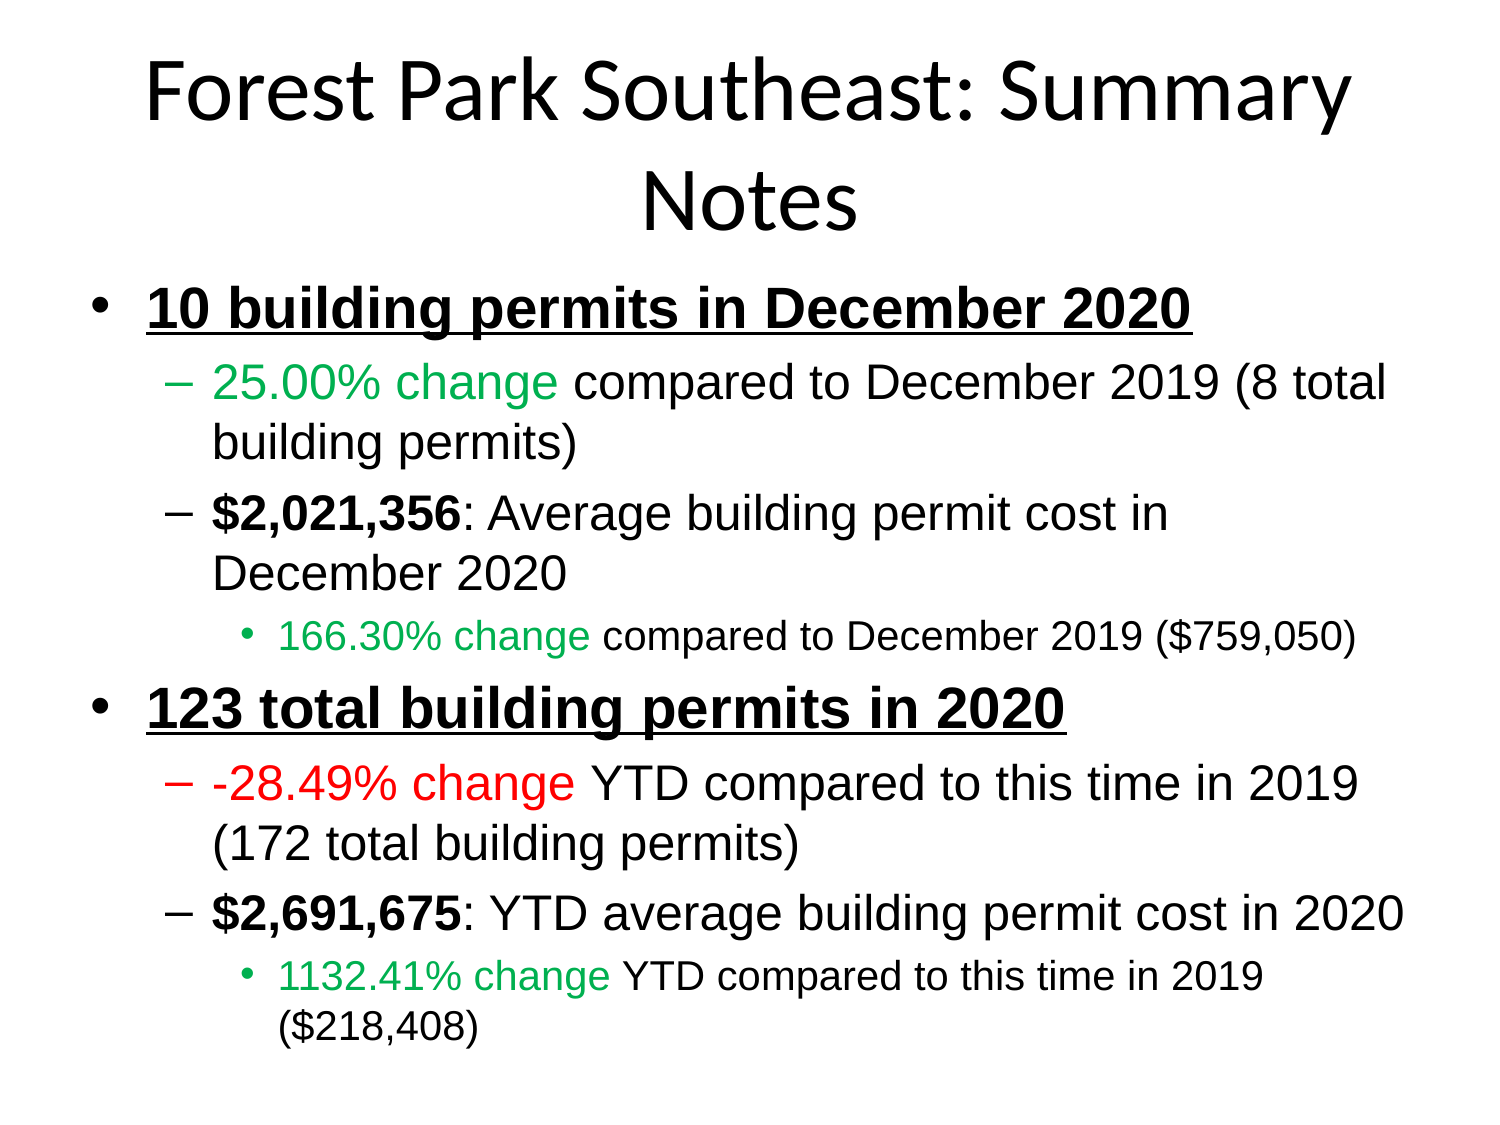

# Forest Park Southeast: Summary Notes
10 building permits in December 2020
25.00% change compared to December 2019 (8 total building permits)
$2,021,356: Average building permit cost in December 2020
166.30% change compared to December 2019 ($759,050)
123 total building permits in 2020
-28.49% change YTD compared to this time in 2019 (172 total building permits)
$2,691,675: YTD average building permit cost in 2020
1132.41% change YTD compared to this time in 2019 ($218,408)